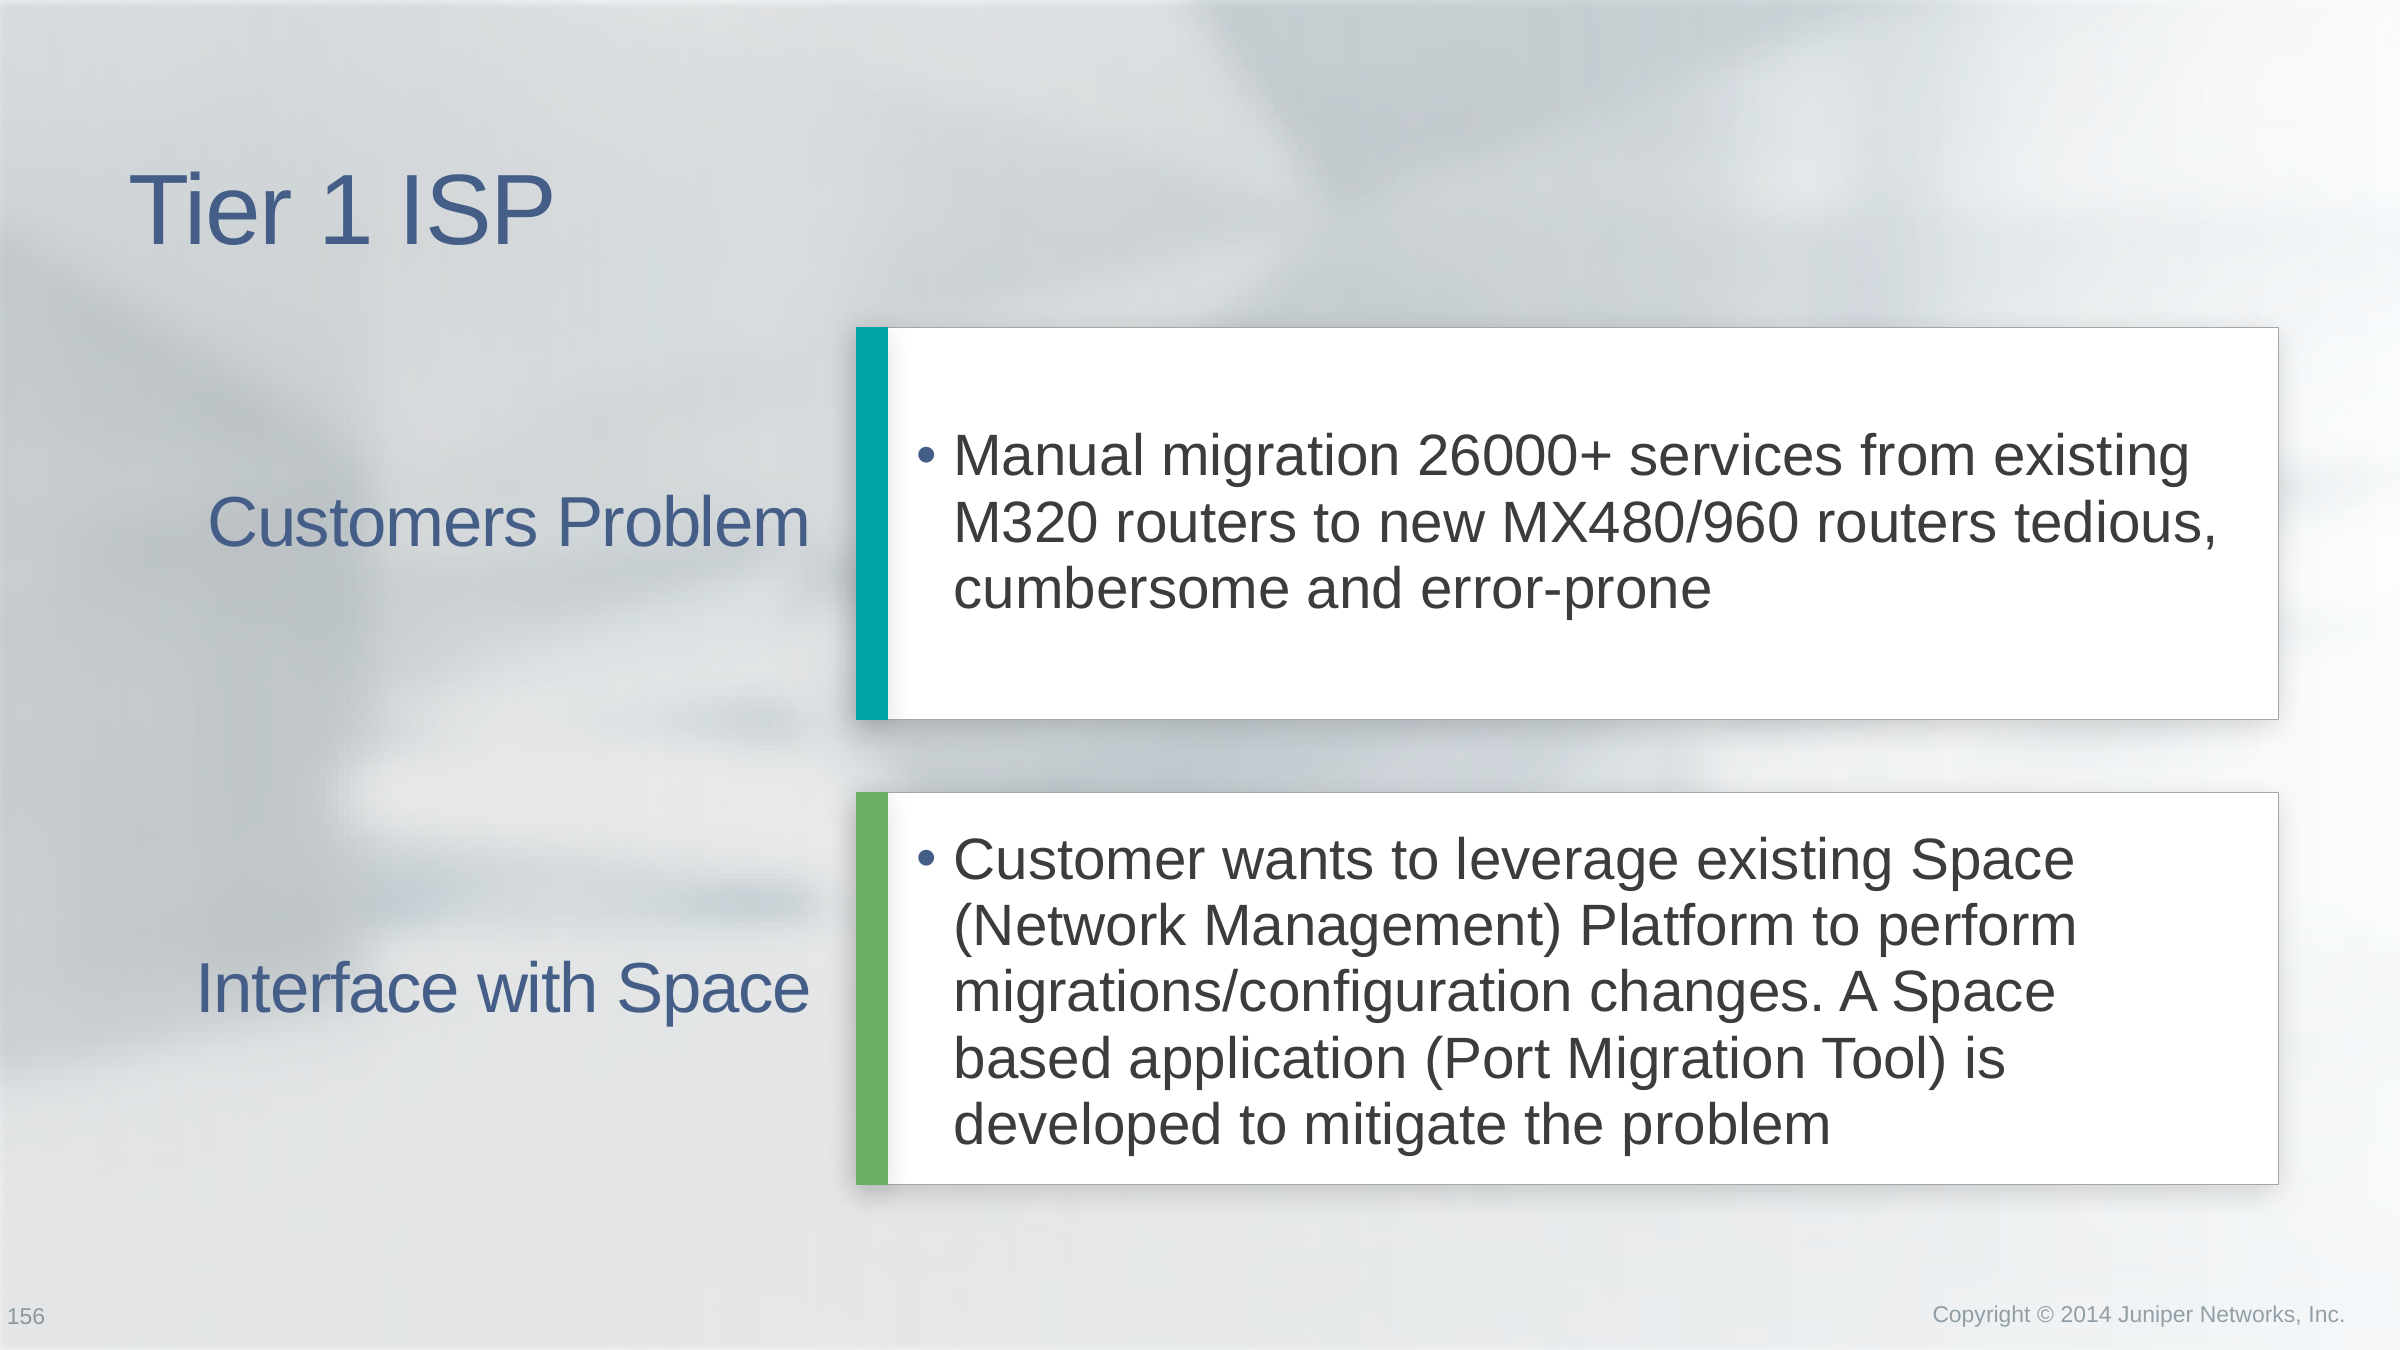

# Tier 1 ISP

Manual migration 26000+ services from existing M320 routers to new MX480/960 routers tedious, cumbersome and error-prone
Customers Problem

Customer wants to leverage existing Space (Network Management) Platform to perform migrations/configuration changes. A Space based application (Port Migration Tool) is developed to mitigate the problem
Interface with Space